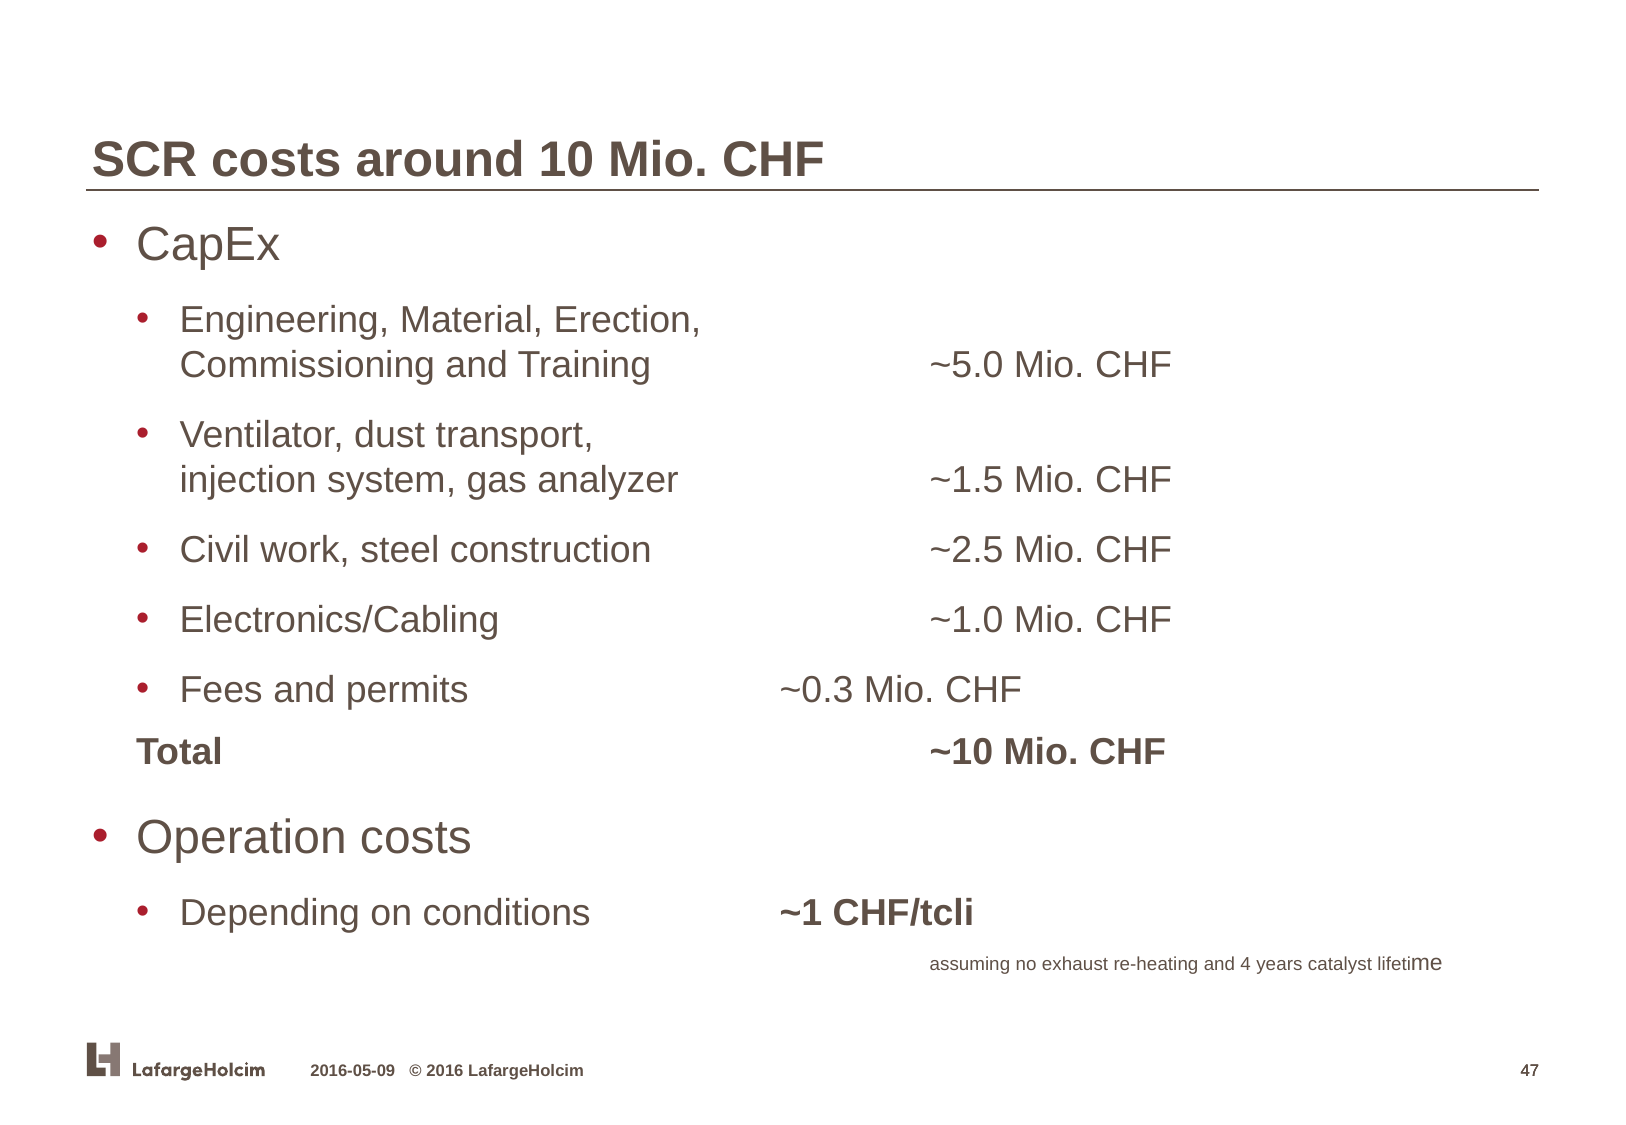

SCR costs around 10 Mio. CHF
CapEx
Engineering, Material, Erection,
Commissioning and Training		~5.0 Mio. CHF
Ventilator, dust transport,
injection system, gas analyzer		~1.5 Mio. CHF
Civil work, steel construction		~2.5 Mio. CHF
Electronics/Cabling			~1.0 Mio. CHF
Fees and permits			~0.3 Mio. CHF
Total 					~10 Mio. CHF
Operation costs
Depending on conditions		~1 CHF/tcli
					assuming no exhaust re-heating and 4 years catalyst lifetime
2016-05-09   © 2016 LafargeHolcim
47
47
47